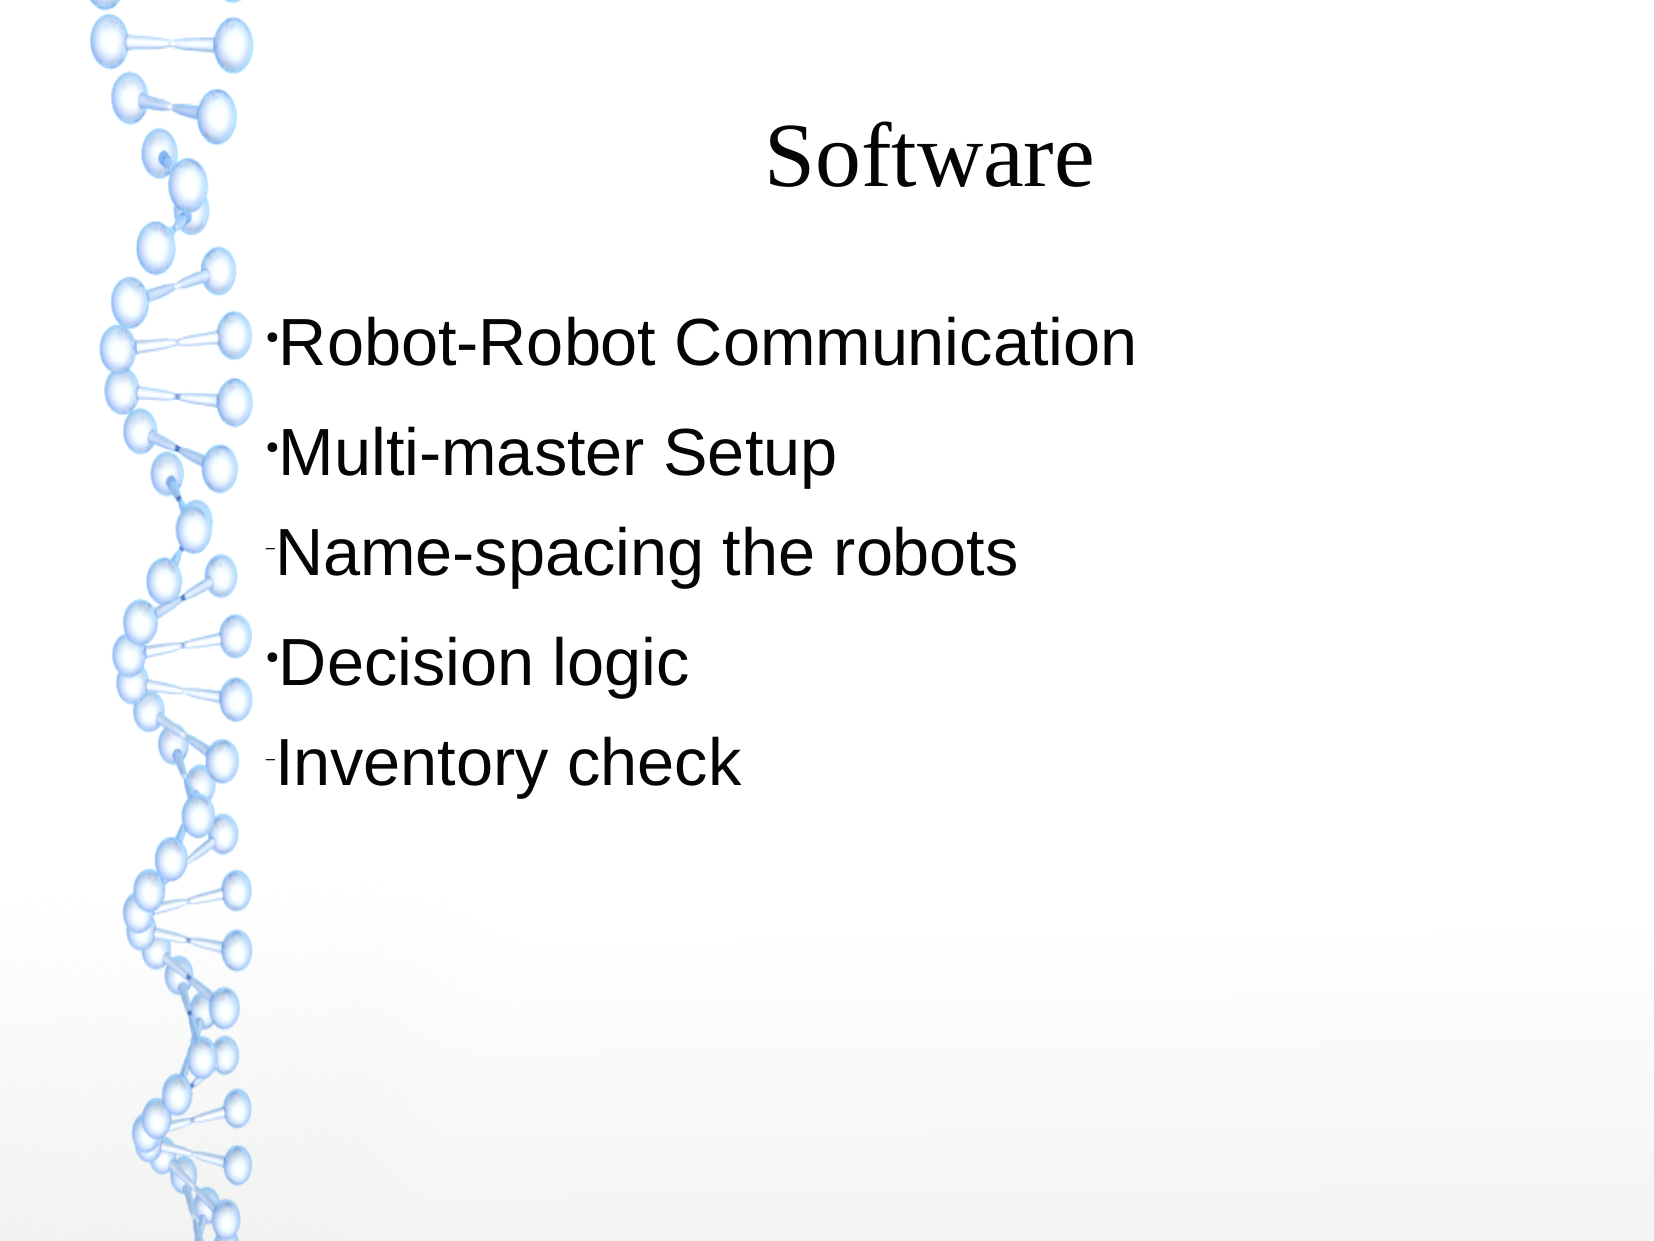

Software
Robot-Robot Communication
Multi-master Setup
Name-spacing the robots
Decision logic
Inventory check